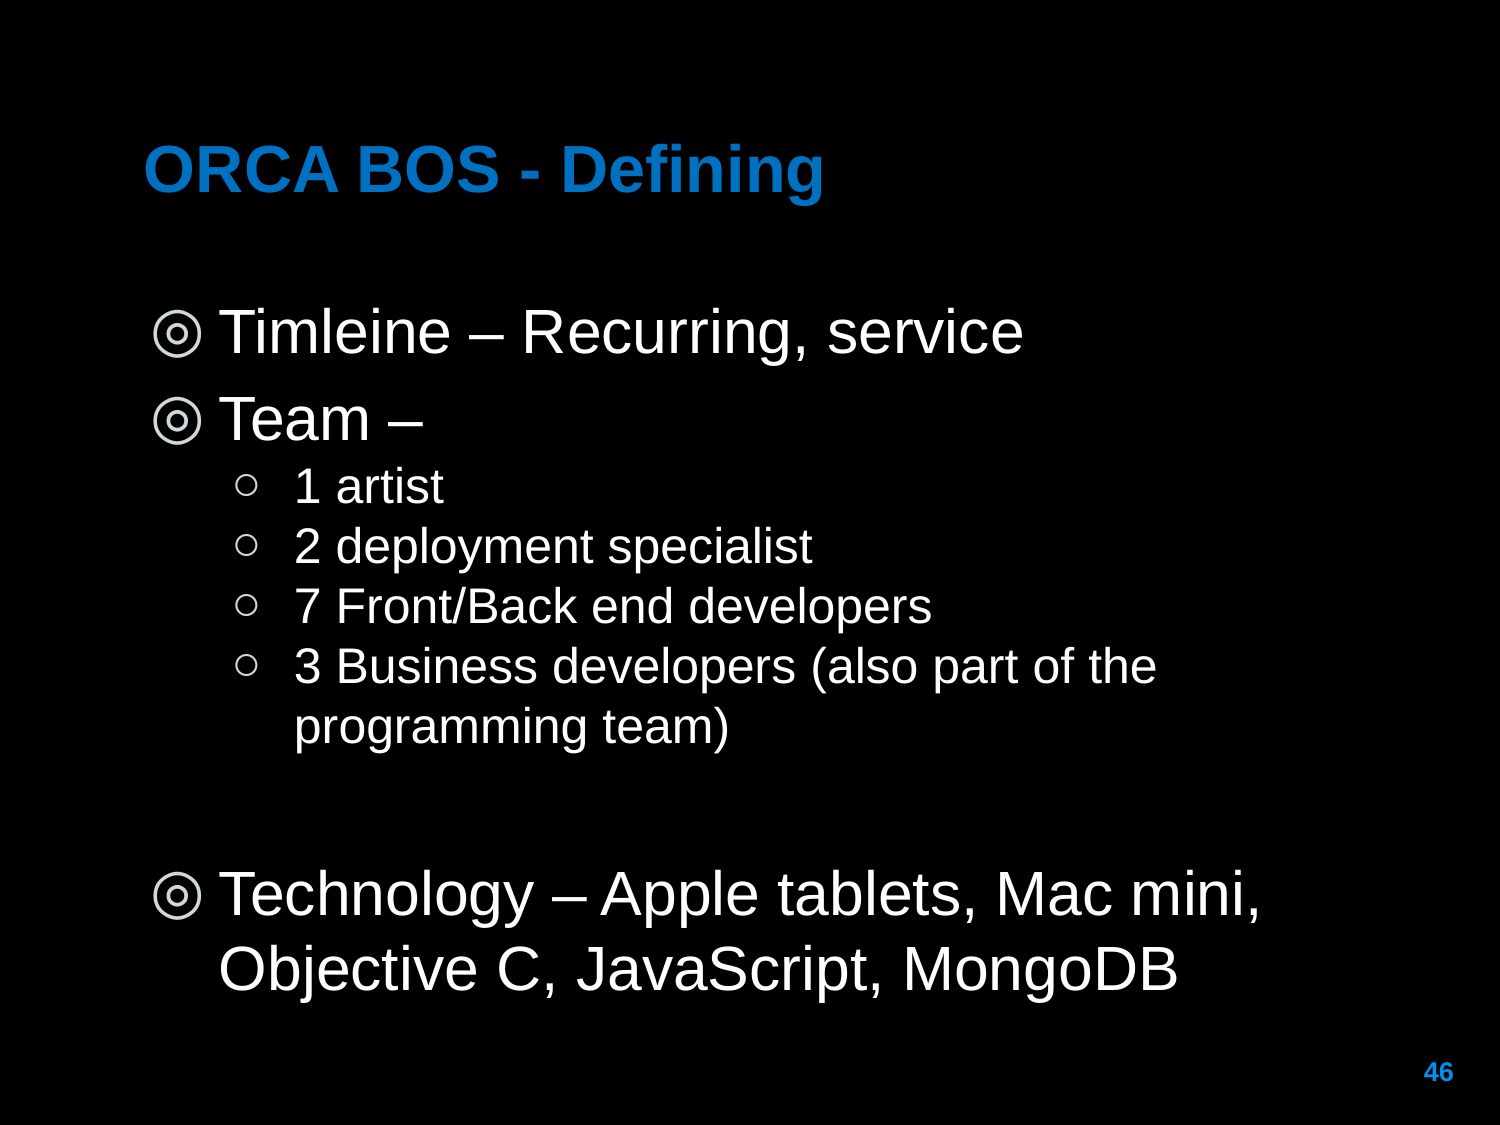

# ORCA BOS - Defining
Timleine – Recurring, service
Team –
1 artist
2 deployment specialist
7 Front/Back end developers
3 Business developers (also part of the programming team)

Technology – Apple tablets, Mac mini, Objective C, JavaScript, MongoDB

46